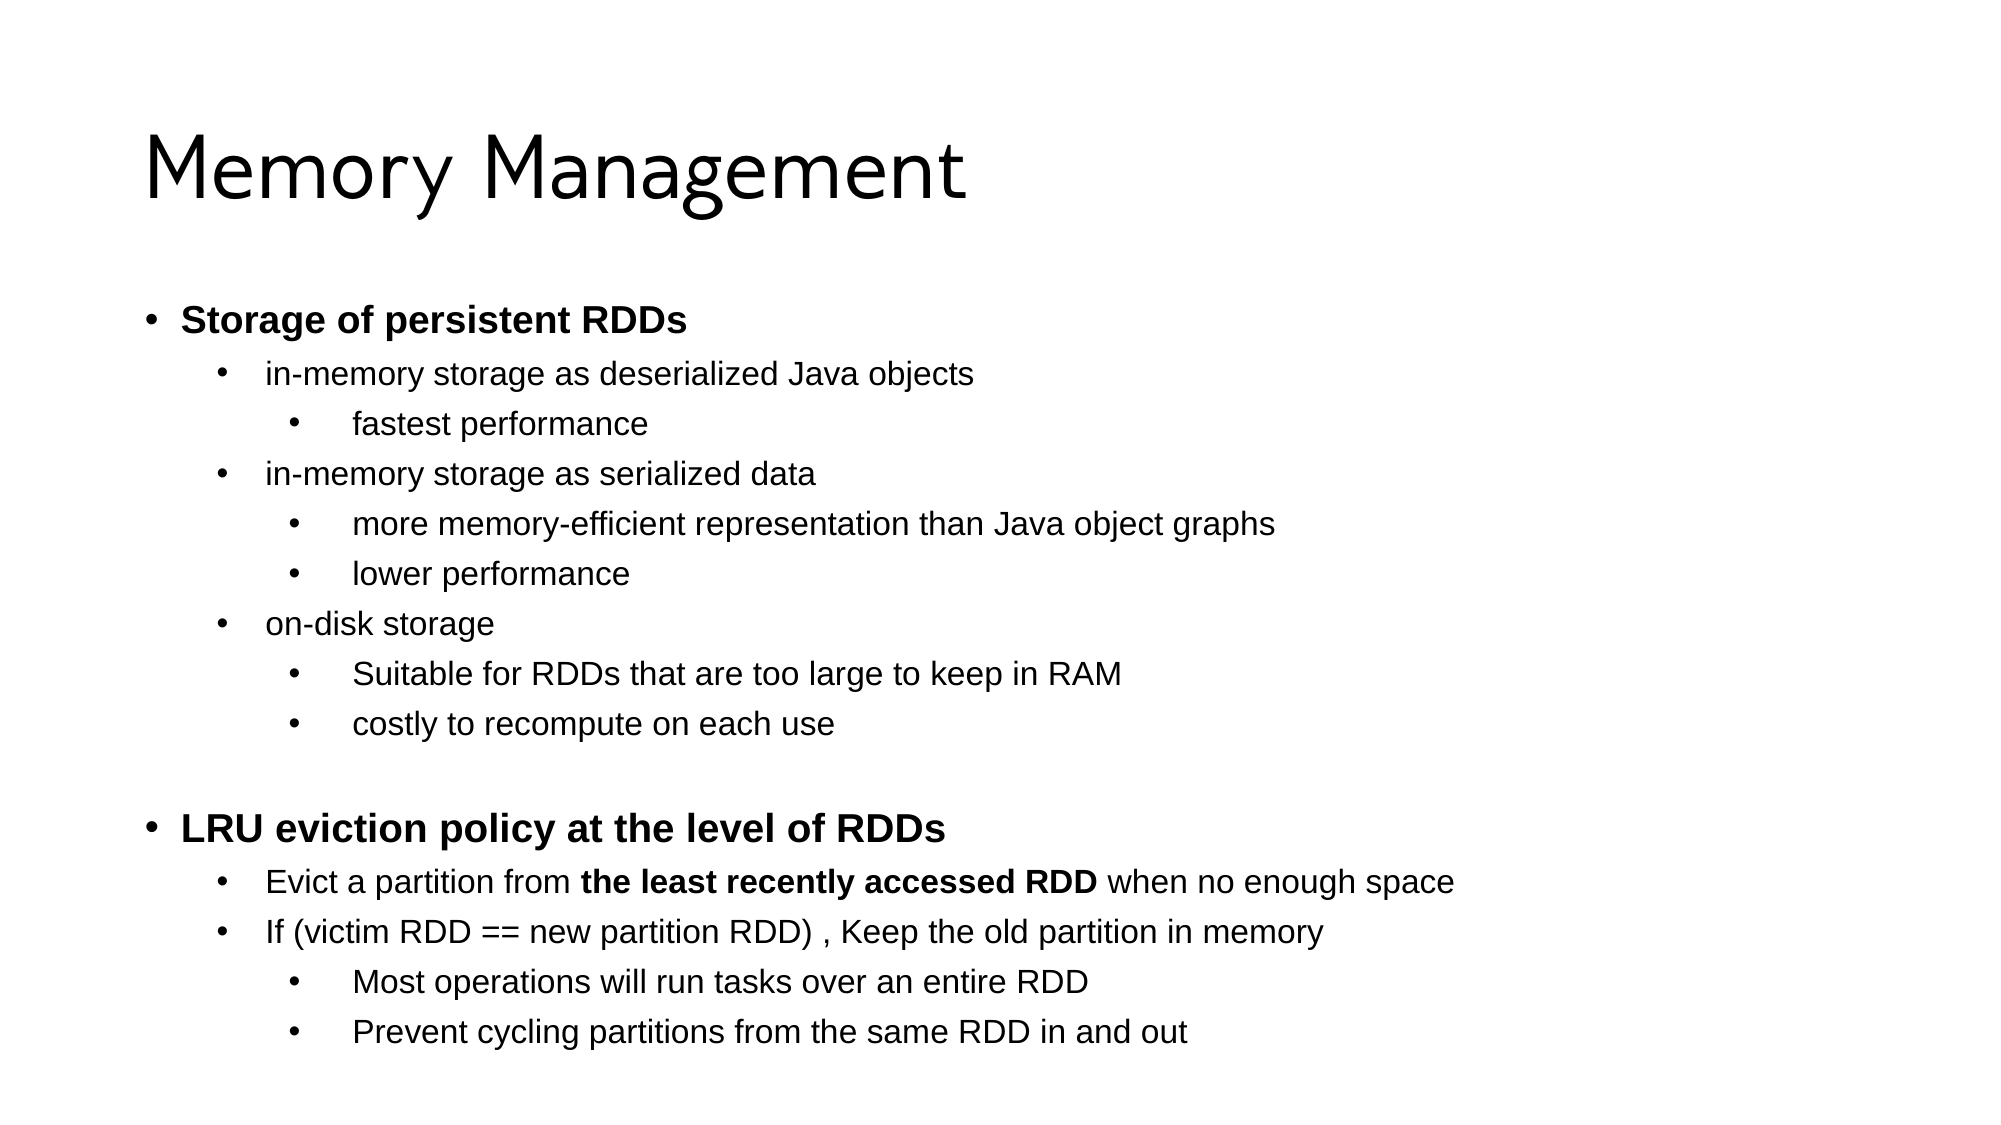

# Memory Management
Storage of persistent RDDs
in-memory storage as deserialized Java objects
fastest performance
in-memory storage as serialized data
more memory-efficient representation than Java object graphs
lower performance
on-disk storage
Suitable for RDDs that are too large to keep in RAM
costly to recompute on each use

LRU eviction policy at the level of RDDs
Evict a partition from the least recently accessed RDD when no enough space
If (victim RDD == new partition RDD) , Keep the old partition in memory
Most operations will run tasks over an entire RDD
Prevent cycling partitions from the same RDD in and out